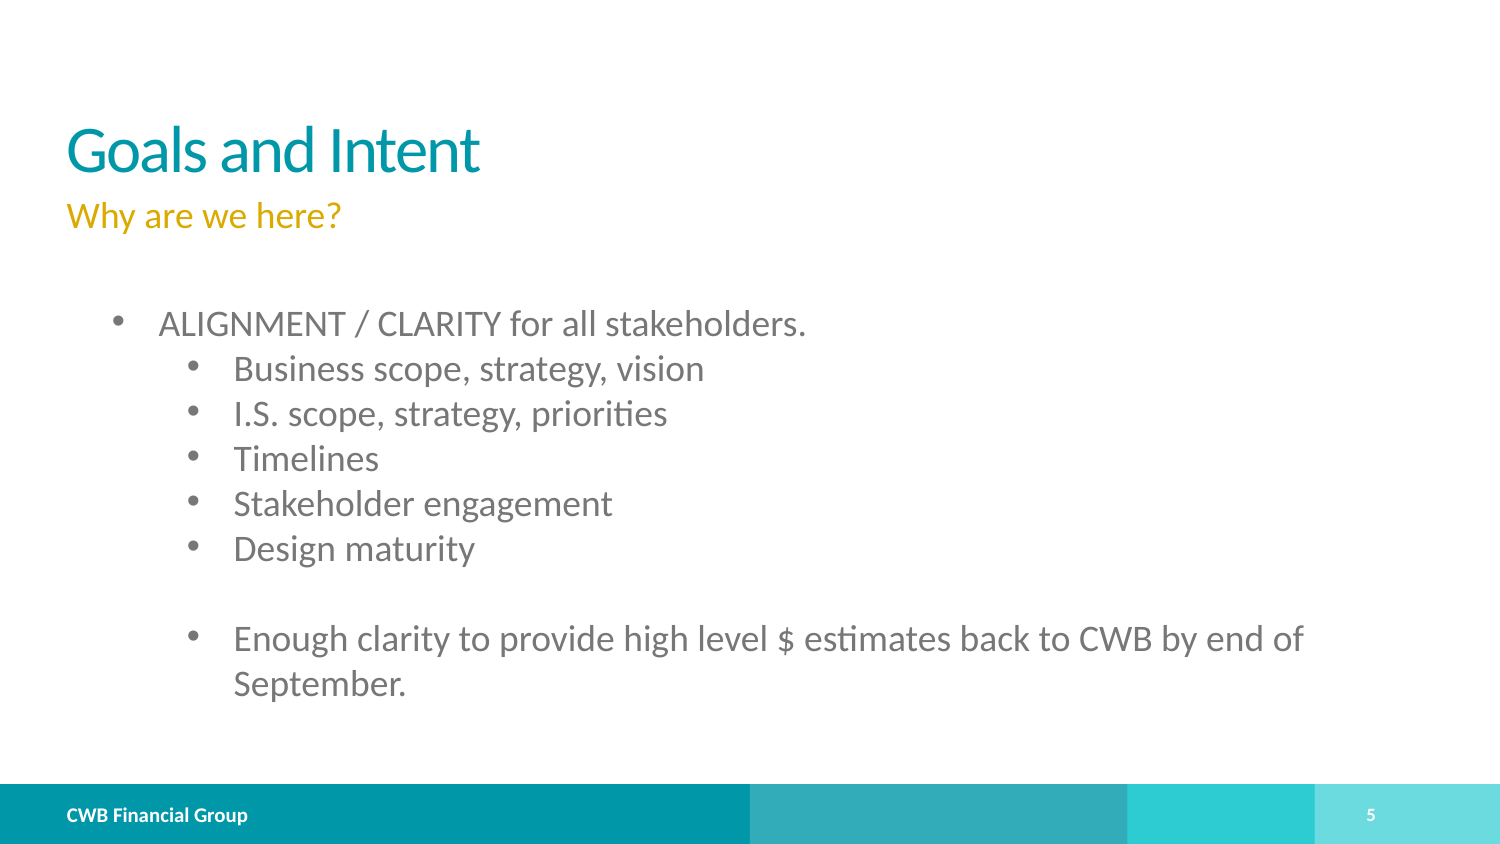

Goals and Intent
Why are we here?
ALIGNMENT / CLARITY for all stakeholders.
Business scope, strategy, vision
I.S. scope, strategy, priorities
Timelines
Stakeholder engagement
Design maturity

Enough clarity to provide high level $ estimates back to CWB by end of September.